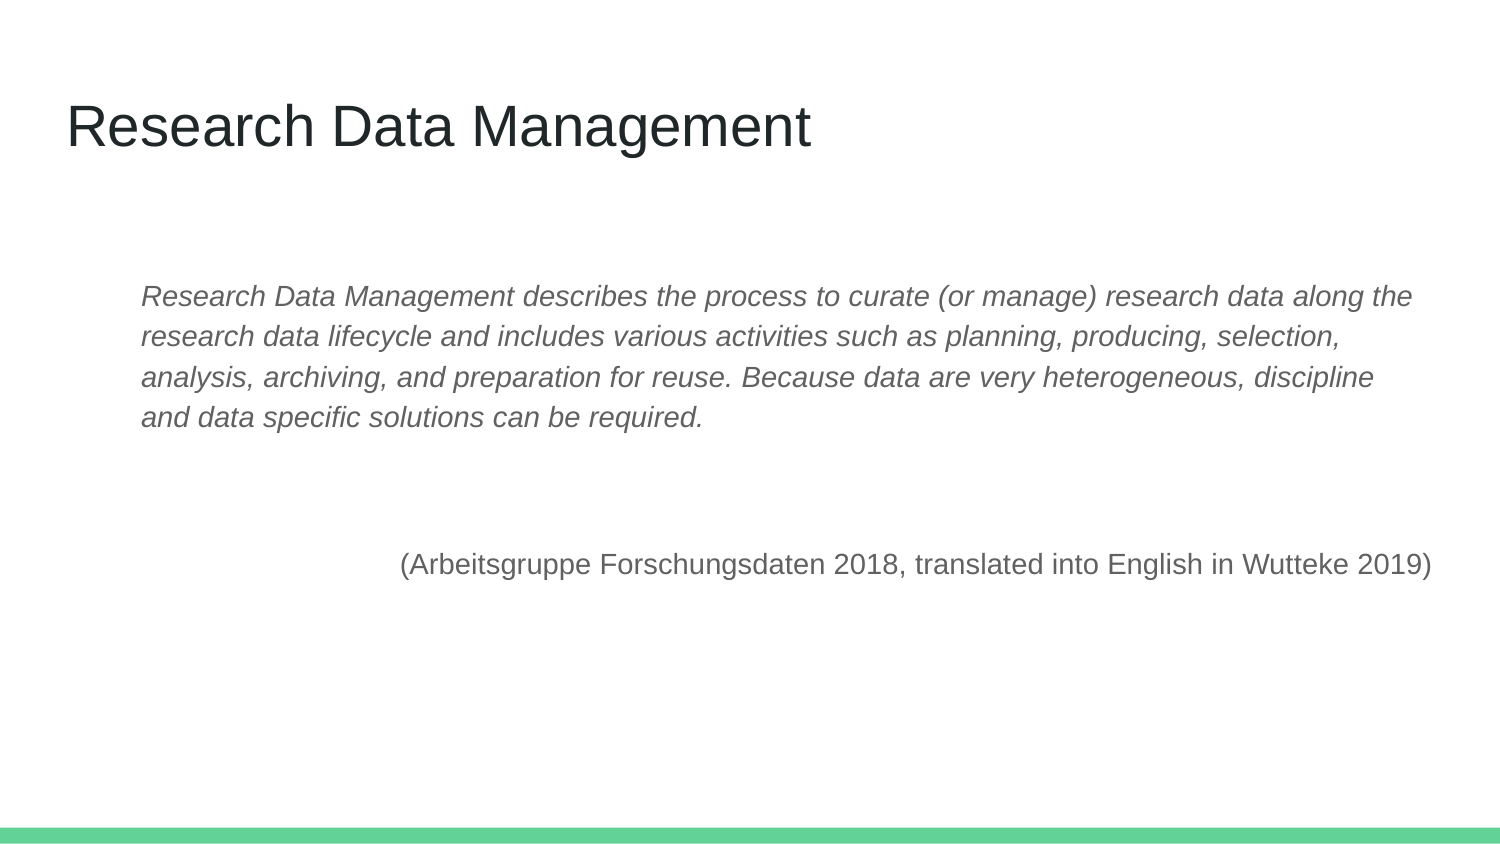

# Research Data Management

Research Data Management describes the process to curate (or manage) research data along the research data lifecycle and includes various activities such as planning, producing, selection, analysis, archiving, and preparation for reuse. Because data are very heterogeneous, discipline and data specific solutions can be required.

(Arbeitsgruppe Forschungsdaten 2018, translated into English in Wutteke 2019)